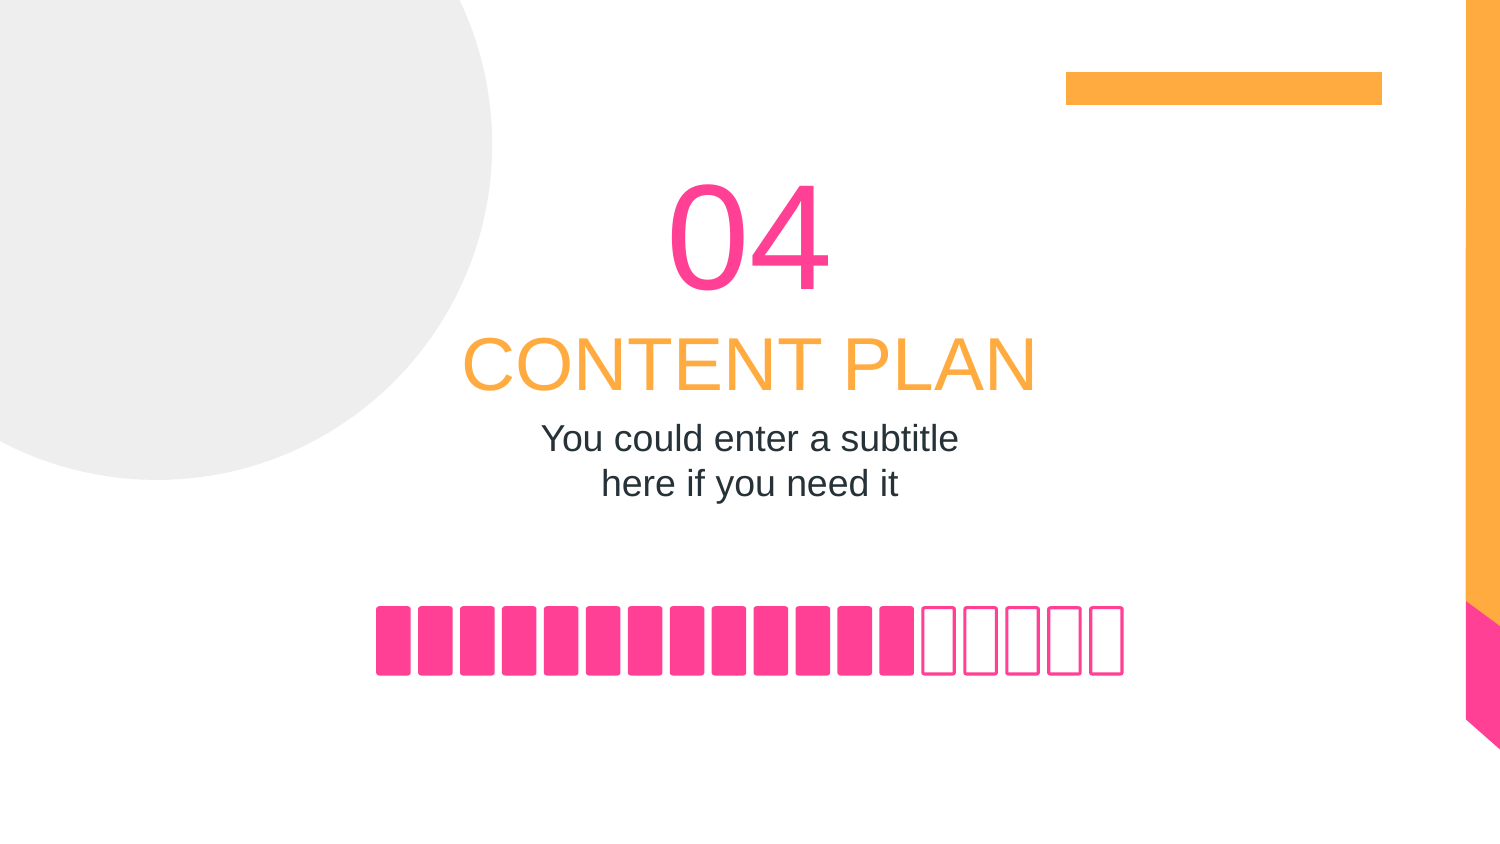

04
# CONTENT PLAN
You could enter a subtitle here if you need it